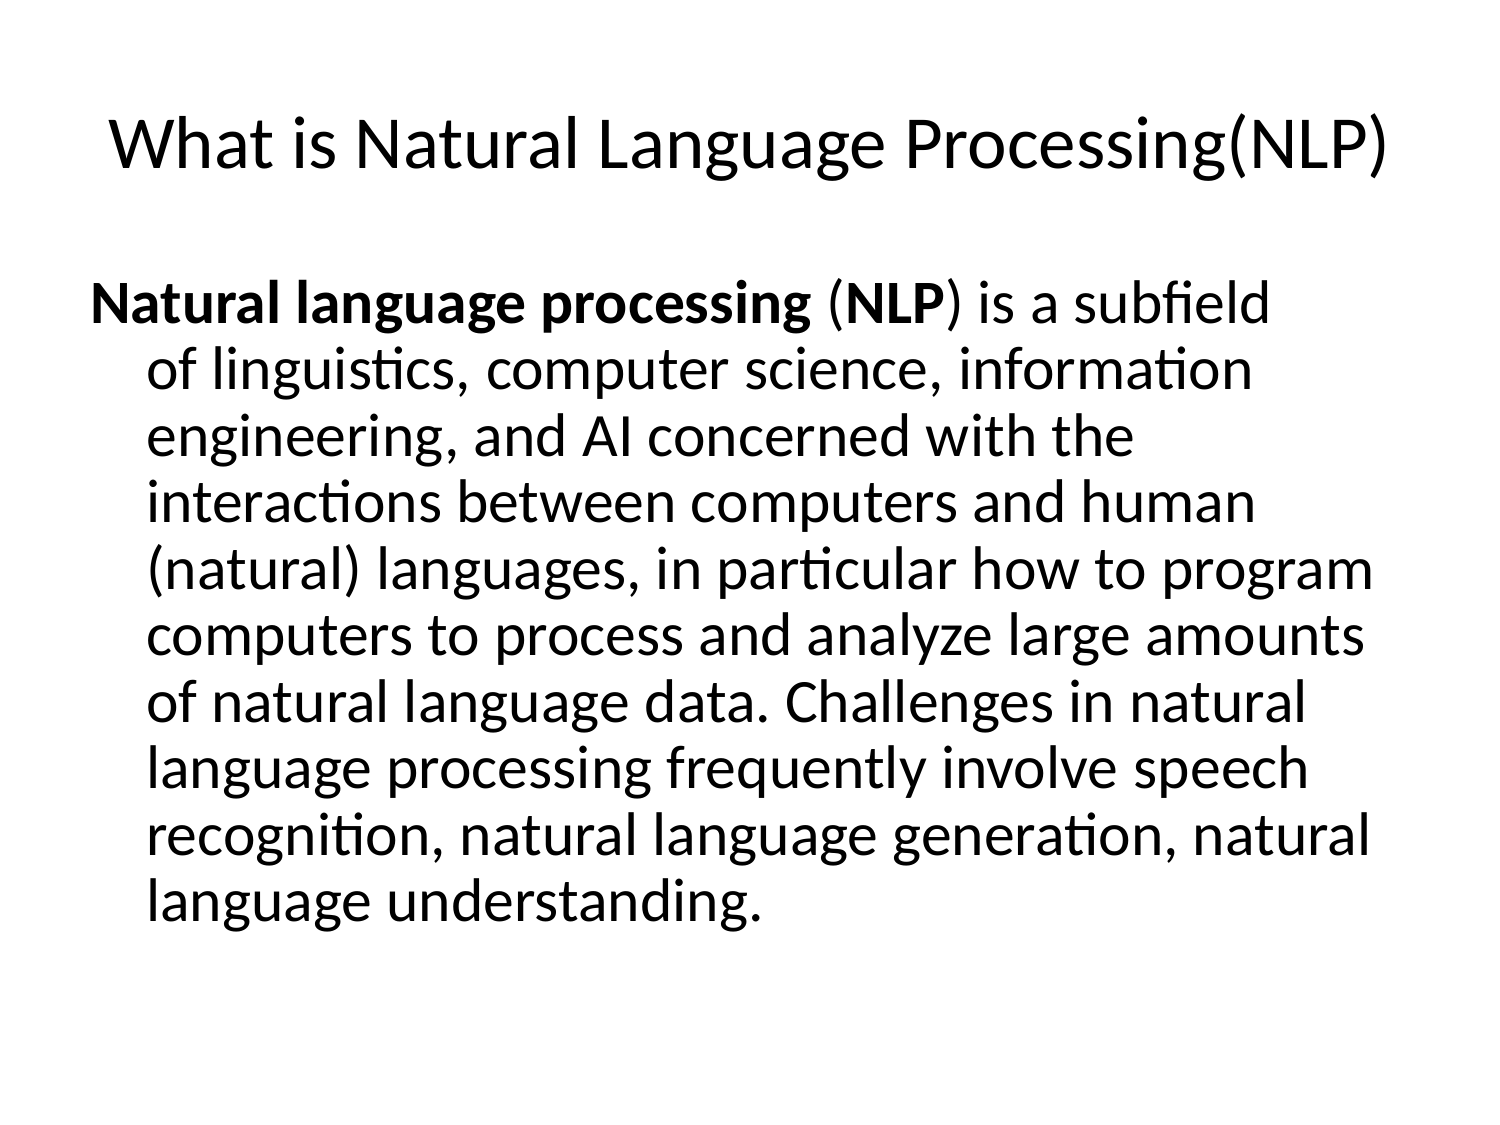

# What is Natural Language Processing(NLP)
Natural language processing (NLP) is a subfield of linguistics, computer science, information engineering, and AI concerned with the interactions between computers and human (natural) languages, in particular how to program computers to process and analyze large amounts of natural language data. Challenges in natural language processing frequently involve speech recognition, natural language generation, natural language understanding.